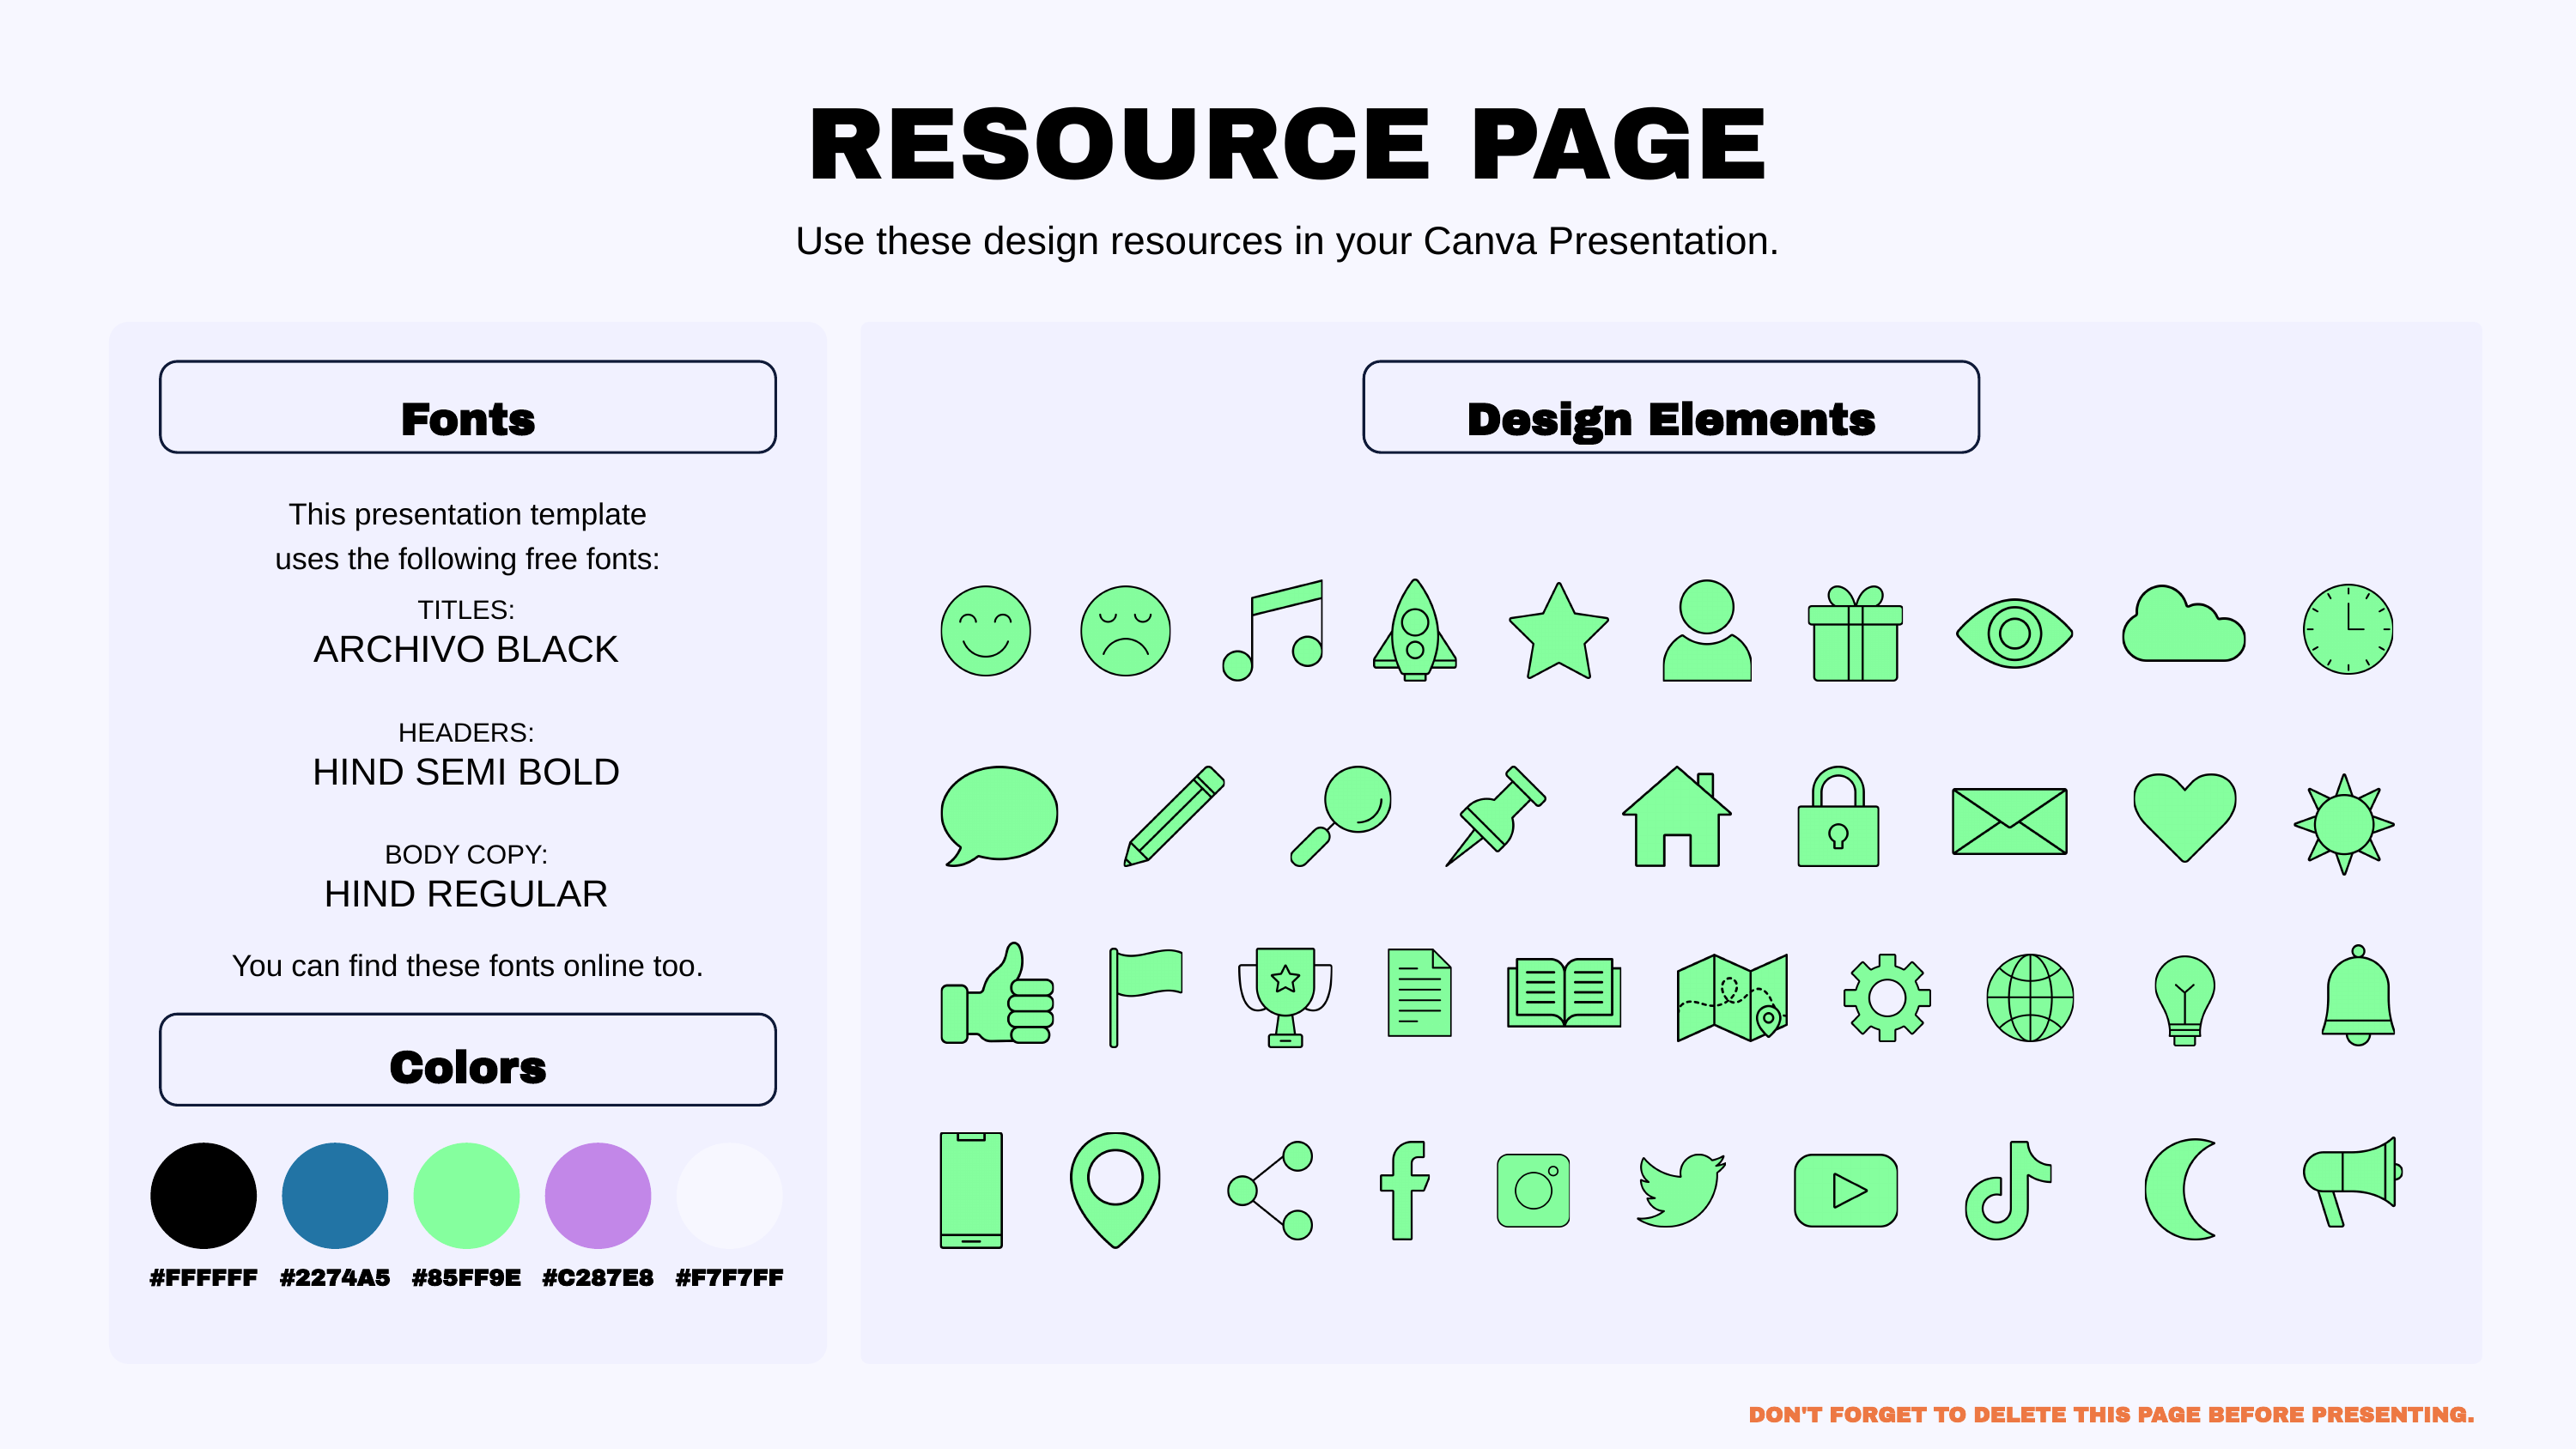

RESOURCE PAGE
Use these design resources in your Canva Presentation.

Fonts
Design Elements
This presentation template
uses the following free fonts:

TITLES:
ARCHIVO BLACK

HEADERS:
HIND SEMI BOLD

BODY COPY:
HIND REGULAR
You can find these fonts online too.

Colors

#FFFFFF
#2274A5
#85FF9E
#C287E8
#F7F7FF
DON'T FORGET TO DELETE THIS PAGE BEFORE PRESENTING.